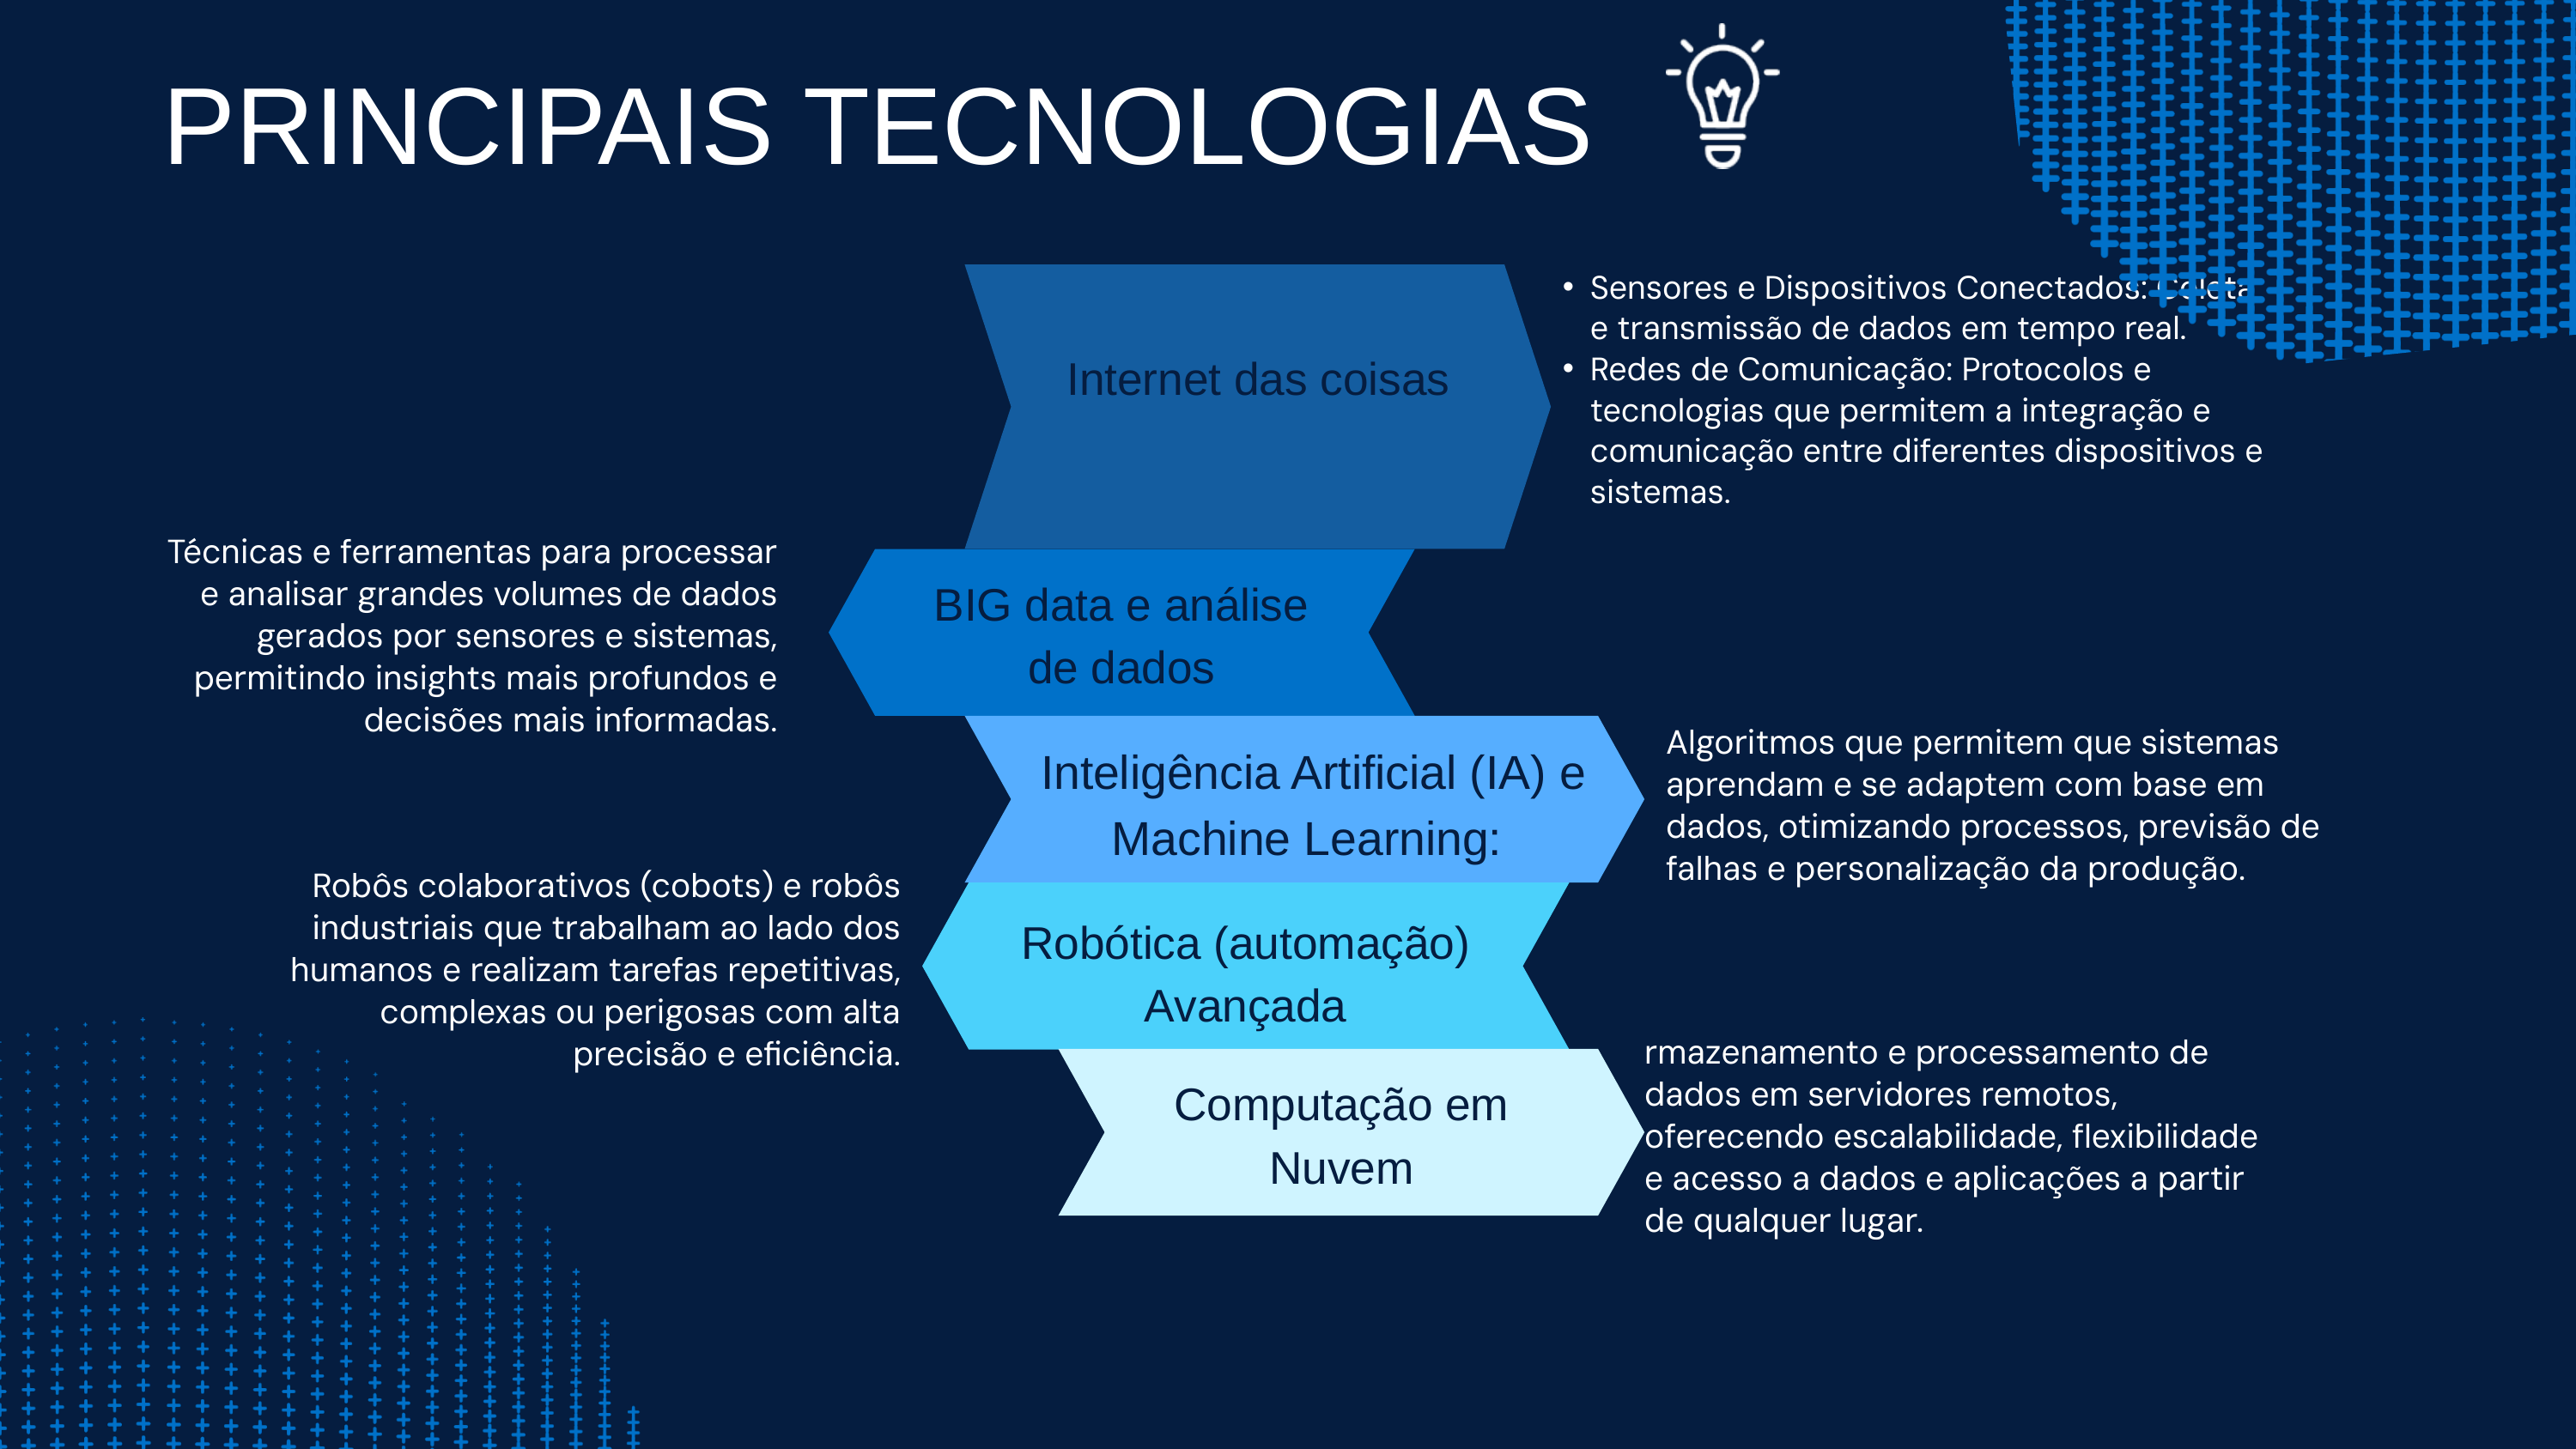

PRINCIPAIS TECNOLOGIAS

Sensores e Dispositivos Conectados: Coleta e transmissão de dados em tempo real.
Redes de Comunicação: Protocolos e tecnologias que permitem a integração e comunicação entre diferentes dispositivos e sistemas.

Internet das coisas
Técnicas e ferramentas para processar e analisar grandes volumes de dados gerados por sensores e sistemas, permitindo insights mais profundos e decisões mais informadas.

BIG data e análise de dados

Algoritmos que permitem que sistemas aprendam e se adaptem com base em dados, otimizando processos, previsão de falhas e personalização da produção.
Inteligência Artificial (IA) e Machine Learning:
Robôs colaborativos (cobots) e robôs industriais que trabalham ao lado dos humanos e realizam tarefas repetitivas, complexas ou perigosas com alta precisão e eficiência.

Robótica (automação) Avançada

rmazenamento e processamento de dados em servidores remotos, oferecendo escalabilidade, flexibilidade e acesso a dados e aplicações a partir de qualquer lugar.

Computação em Nuvem